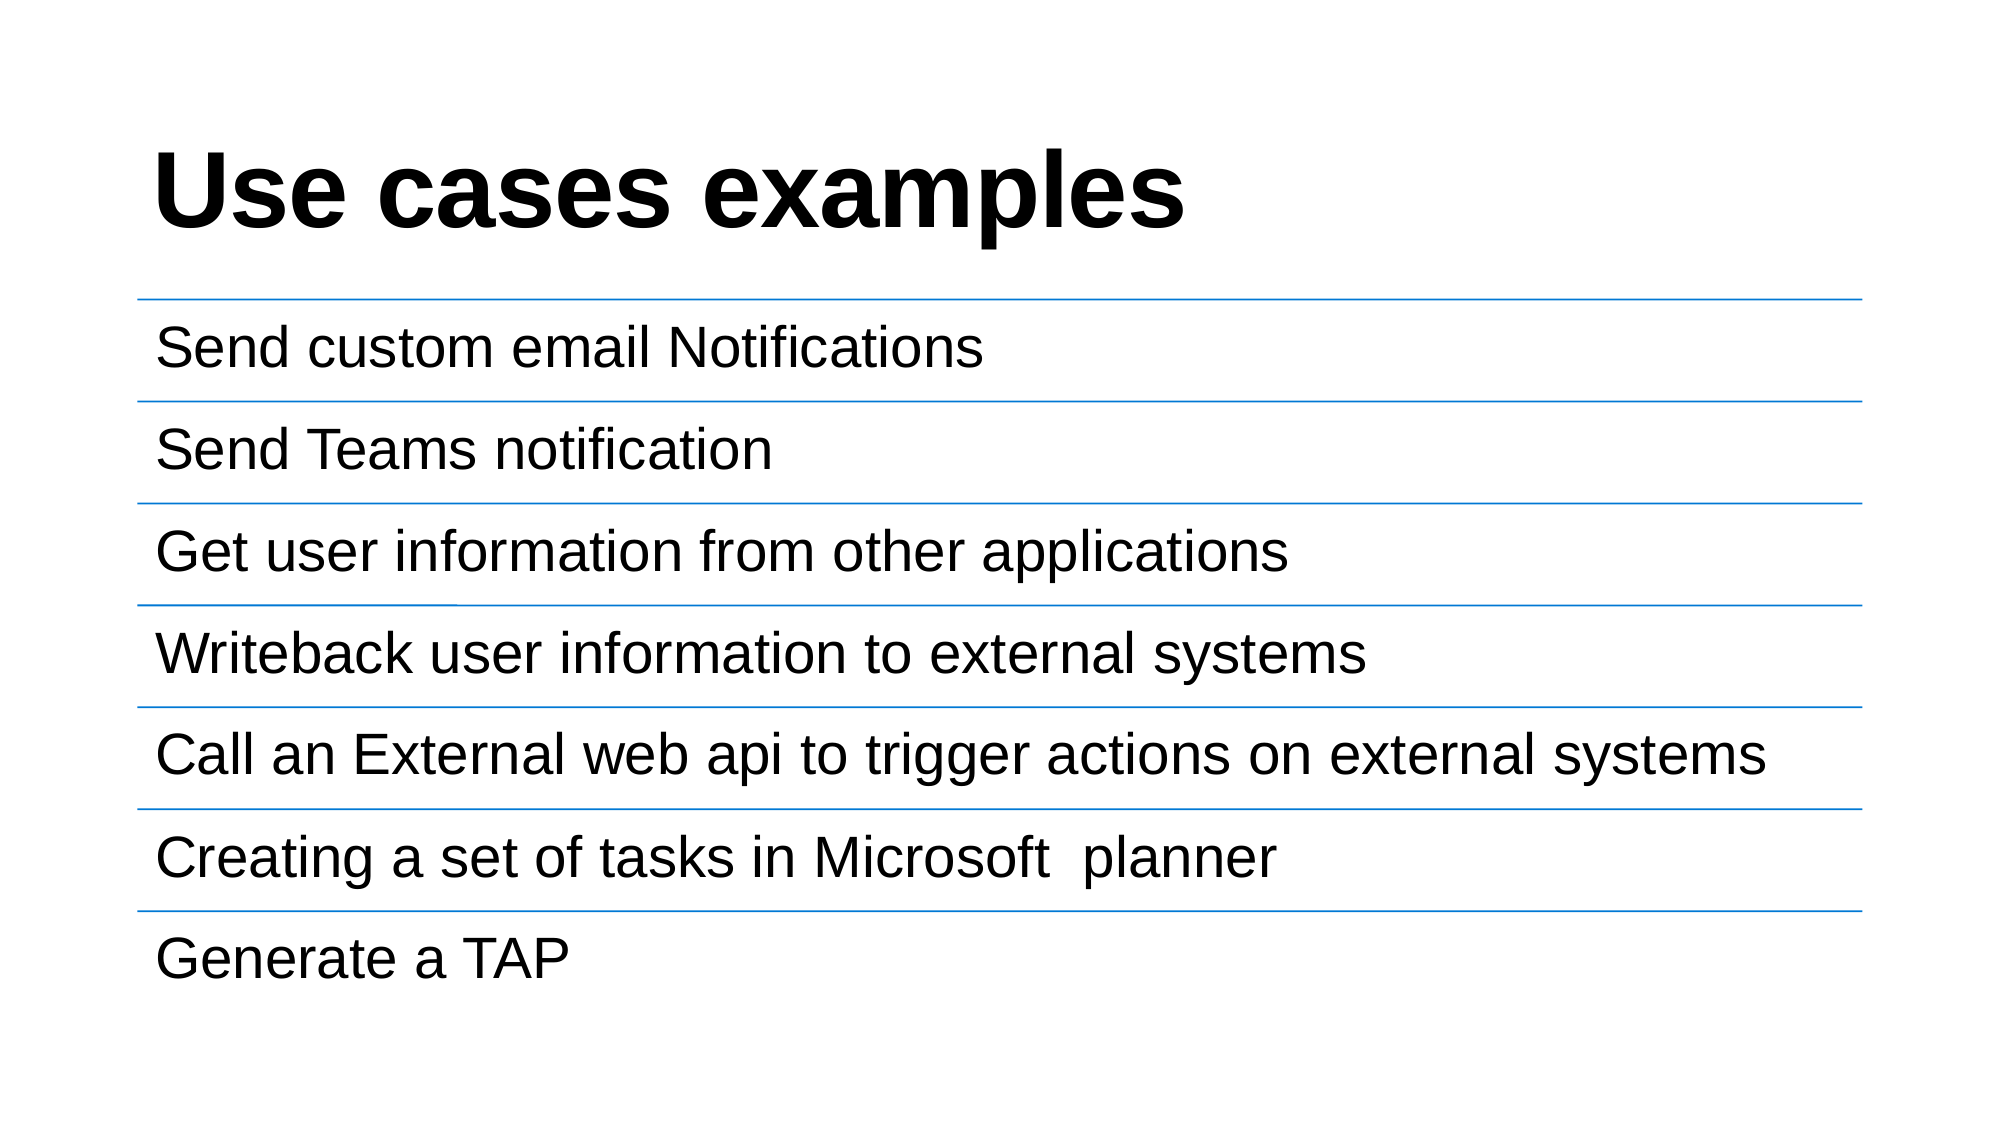

# Use cases examples
Send custom email Notifications
Send Teams notification
Get user information from other applications
Writeback user information to external systems
Call an External web api to trigger actions on external systems
Creating a set of tasks in Microsoft  planner
Generate a TAP